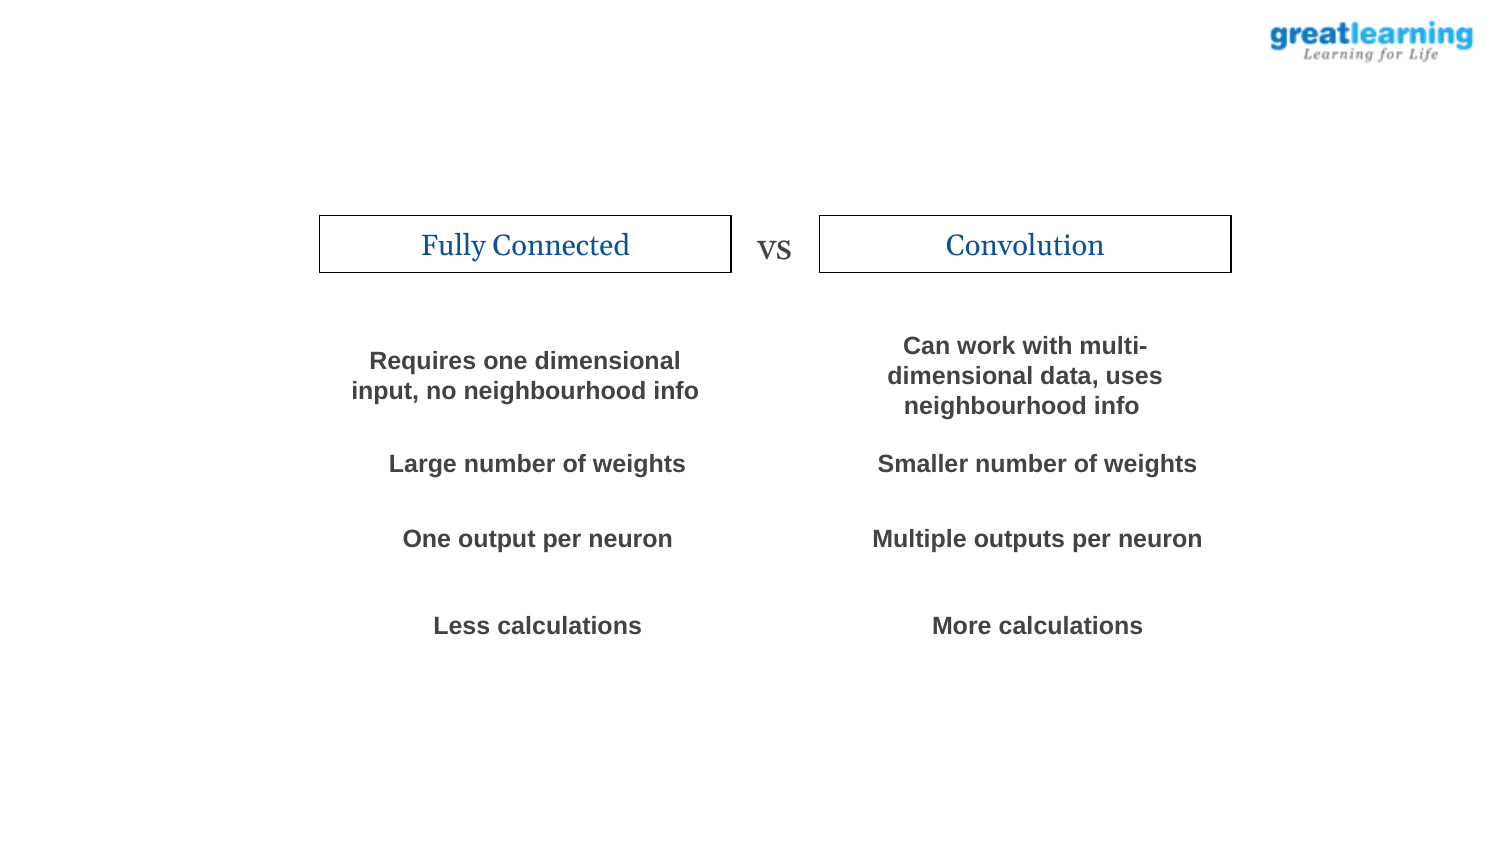

vs
Fully Connected
Convolution
Requires one dimensional input, no neighbourhood info
Can work with multi-dimensional data, uses neighbourhood info
Large number of weights
Smaller number of weights
One output per neuron
Multiple outputs per neuron
Less calculations
More calculations